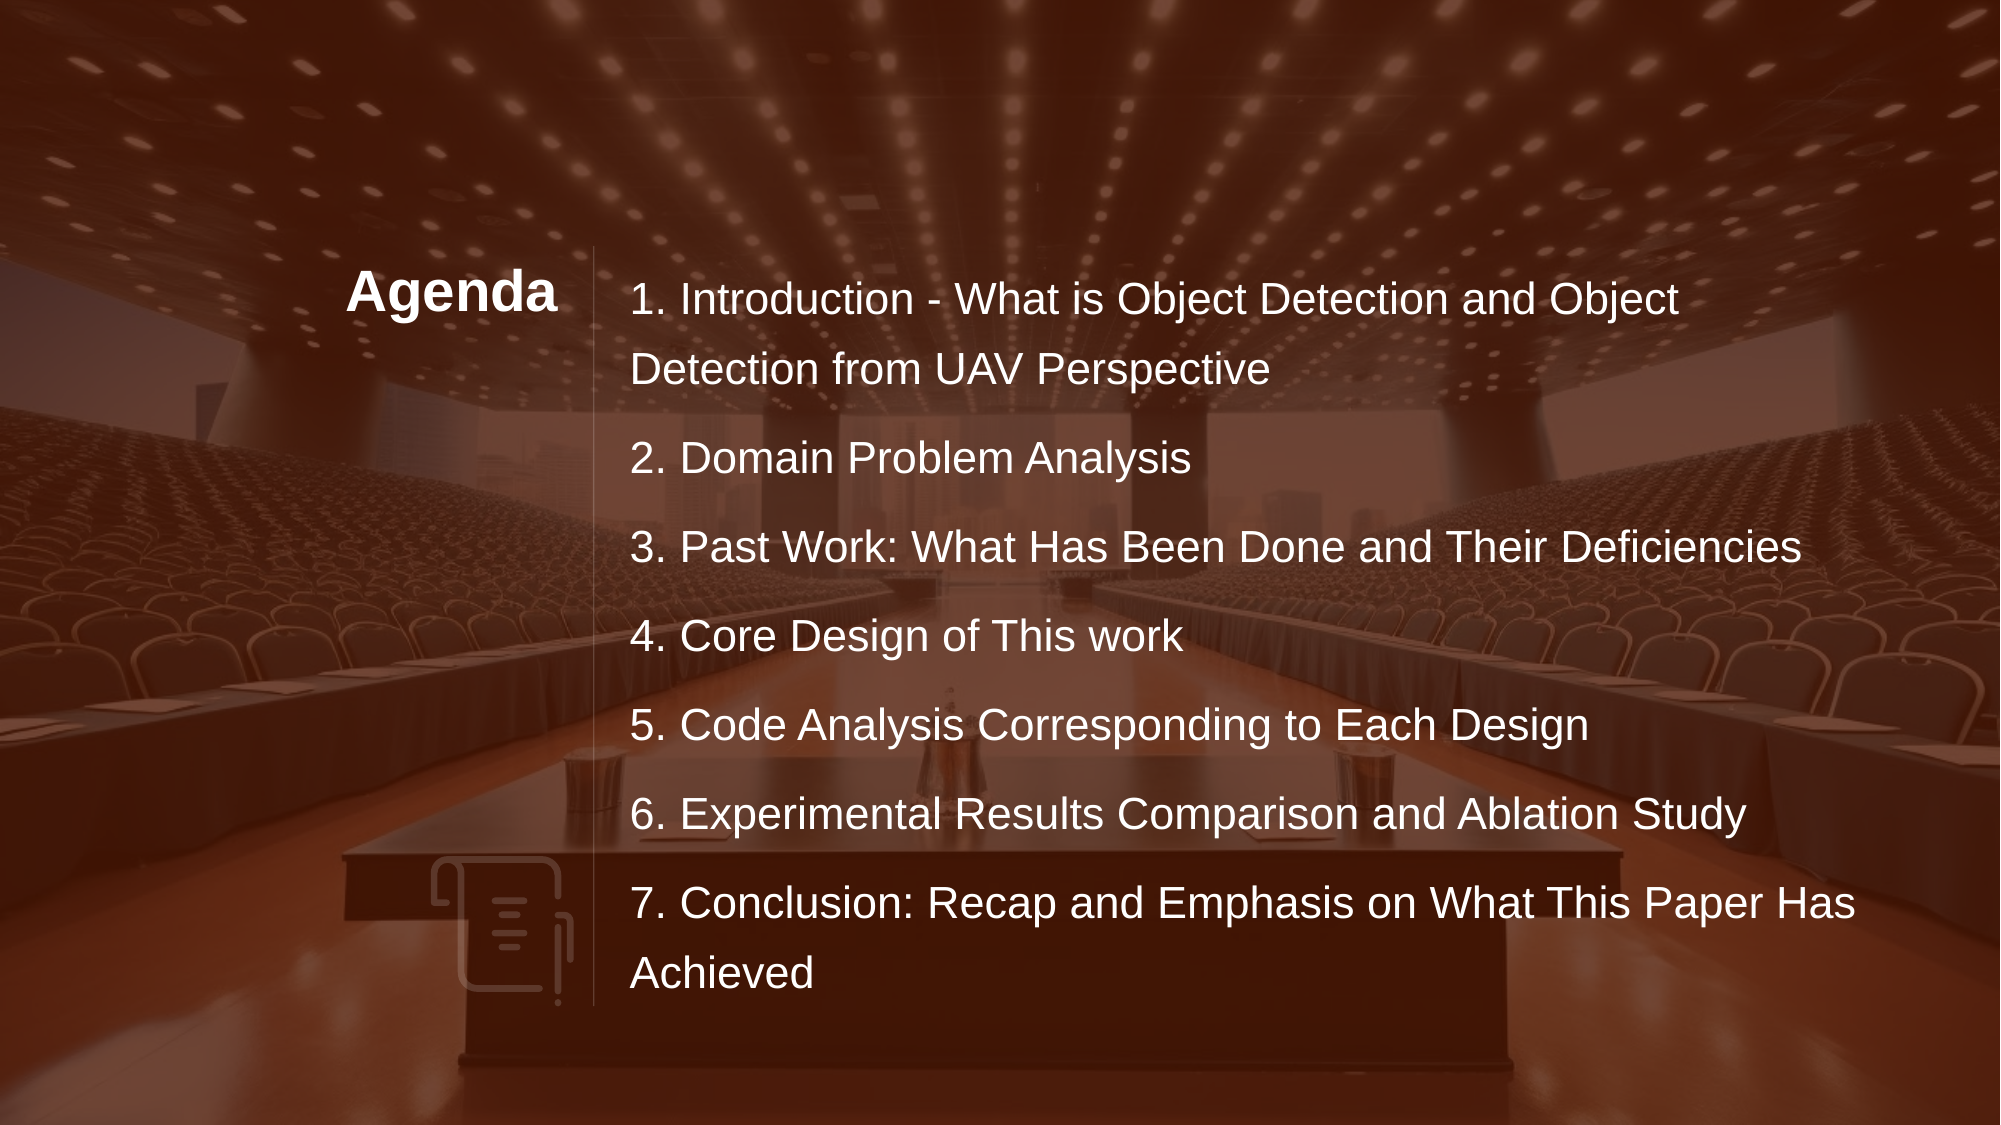

1. Introduction - What is Object Detection and Object Detection from UAV Perspective
2. Domain Problem Analysis
3. Past Work: What Has Been Done and Their Deficiencies
4. Core Design of This work
5. Code Analysis Corresponding to Each Design
6. Experimental Results Comparison and Ablation Study
7. Conclusion: Recap and Emphasis on What This Paper Has Achieved
# Agenda